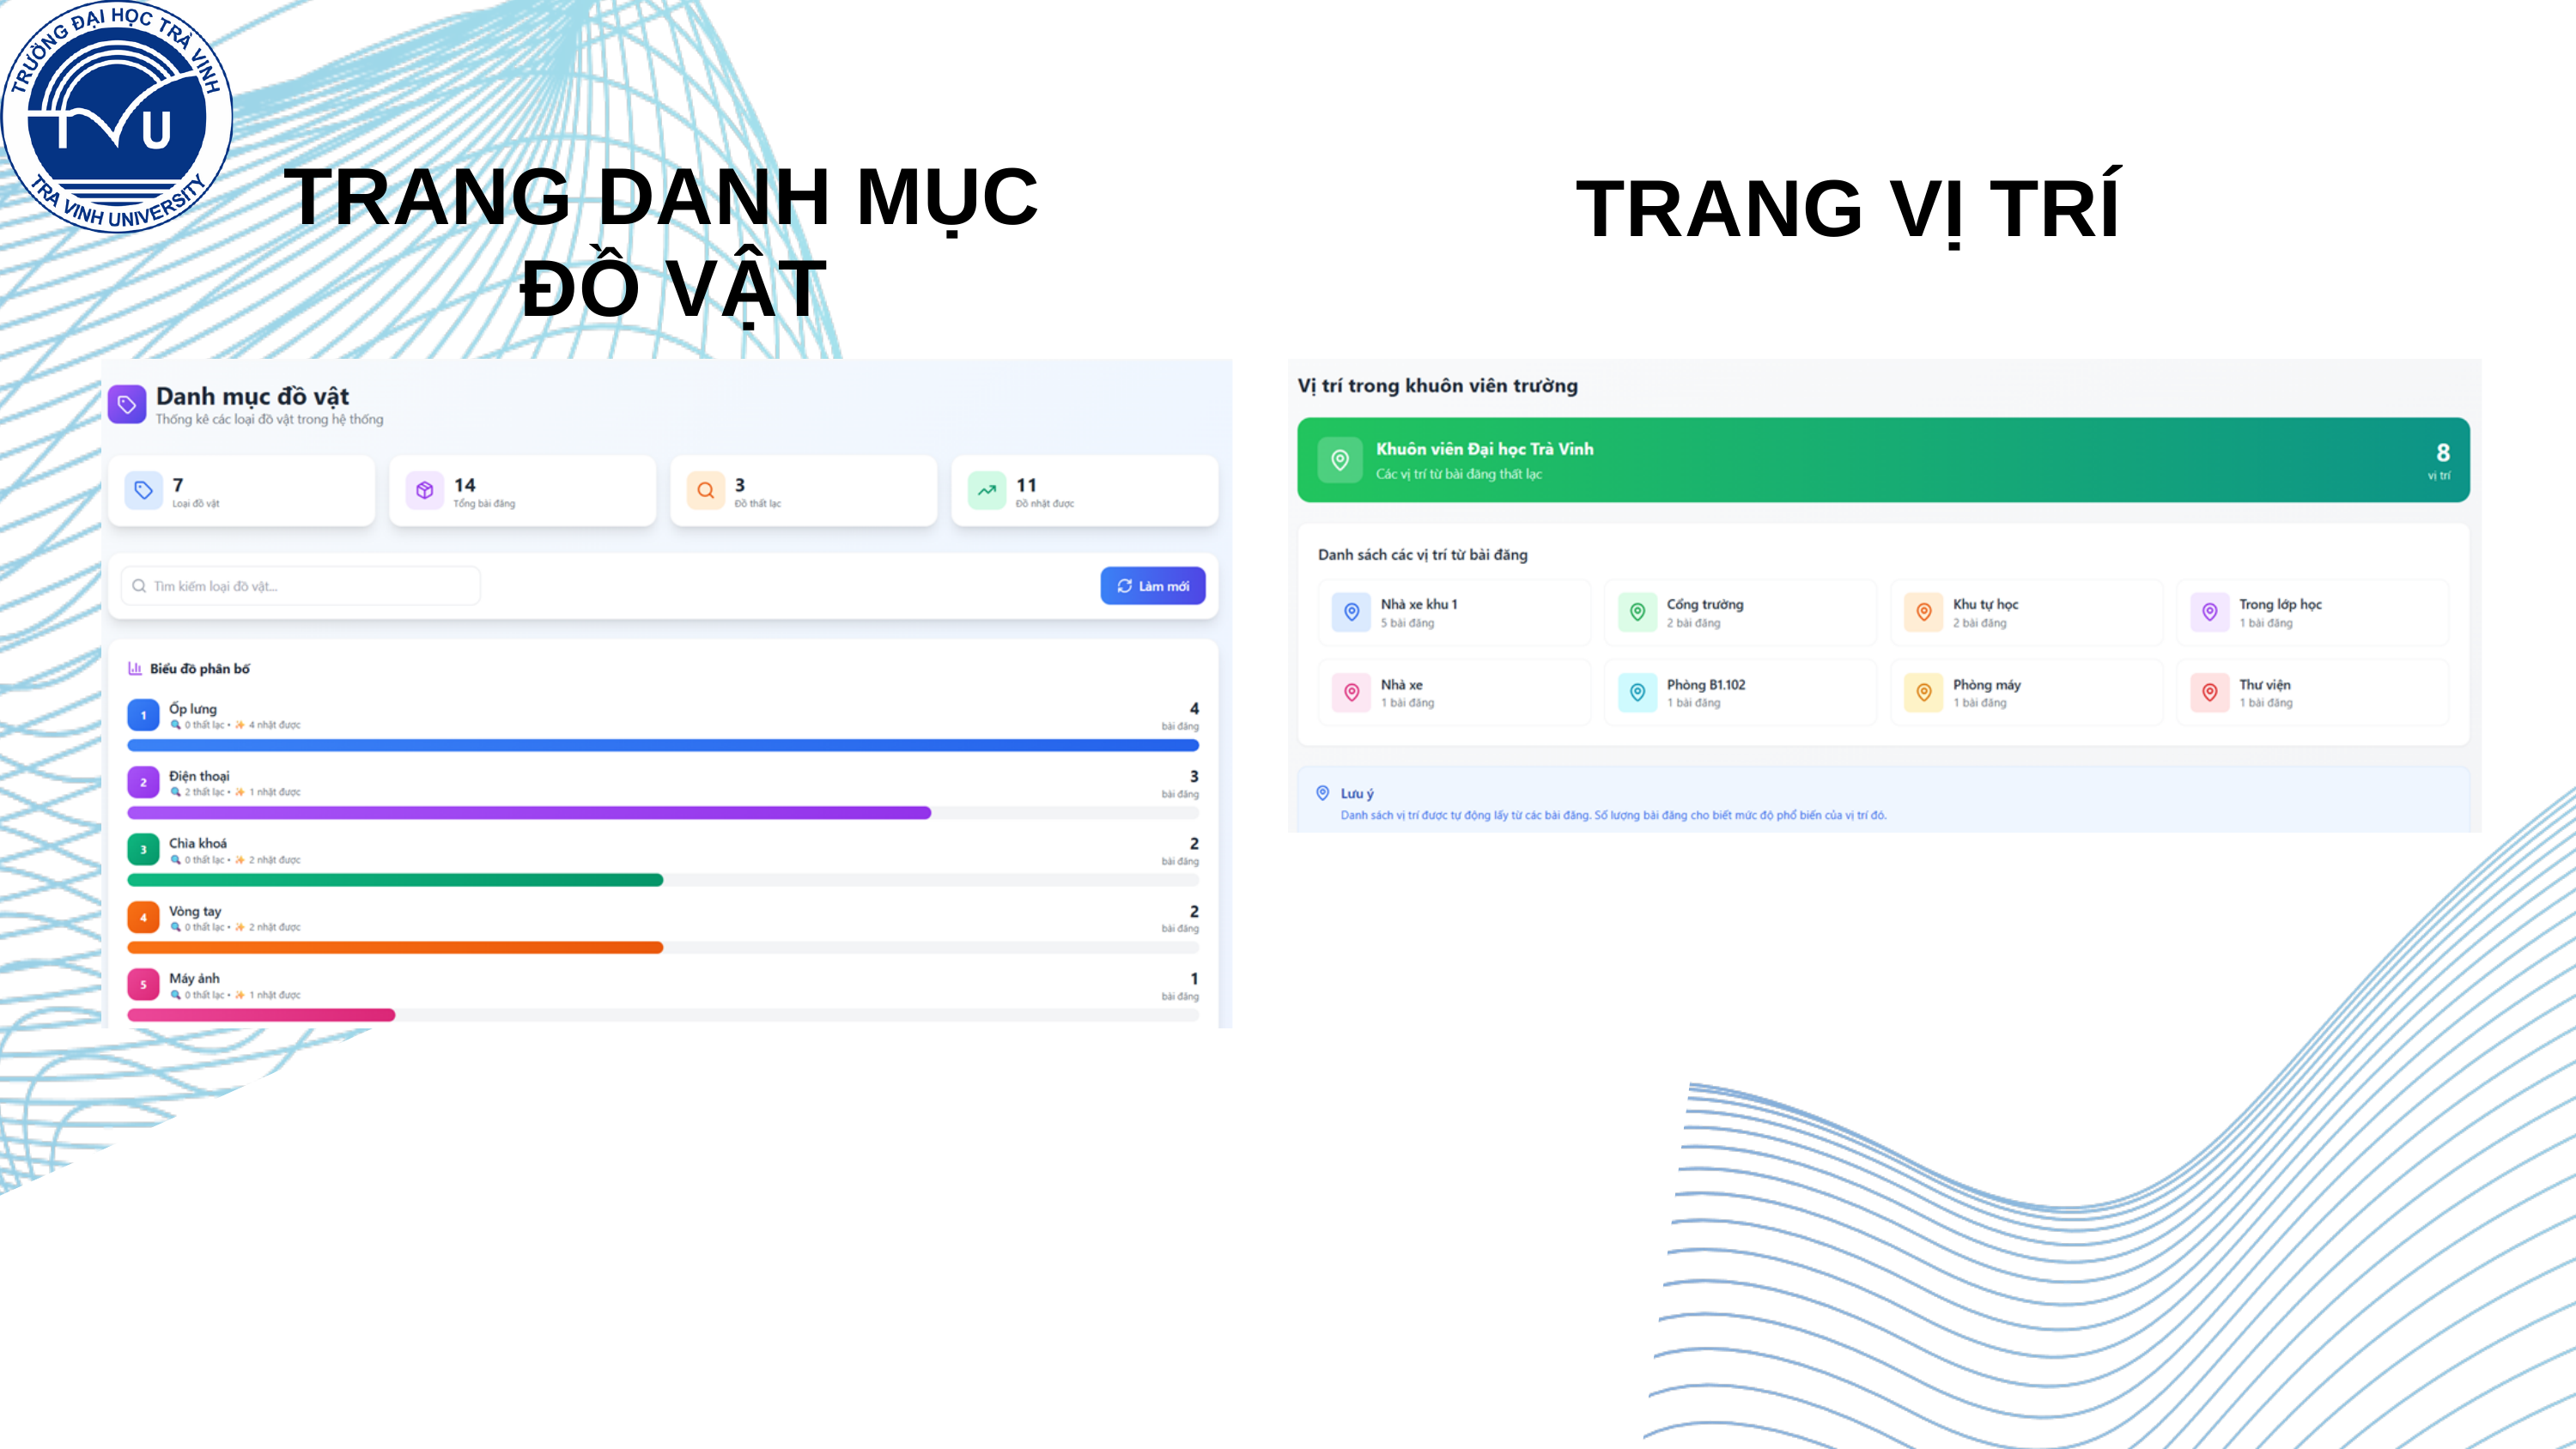

TRANG DANH MỤC
 ĐỒ VẬT
TRANG VỊ TRÍ